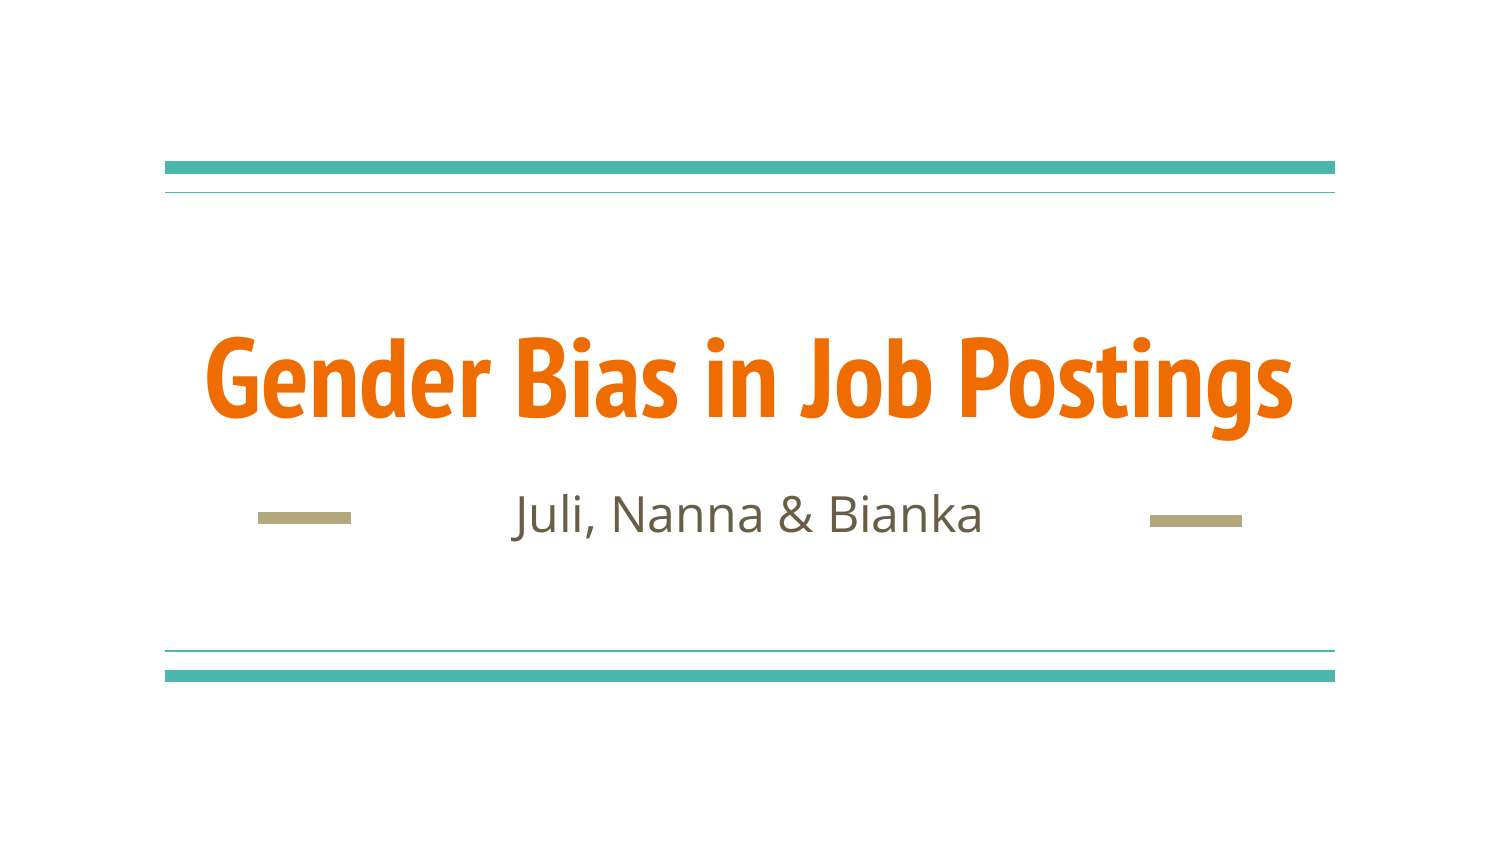

# Gender Bias in Job Postings
Juli, Nanna & Bianka